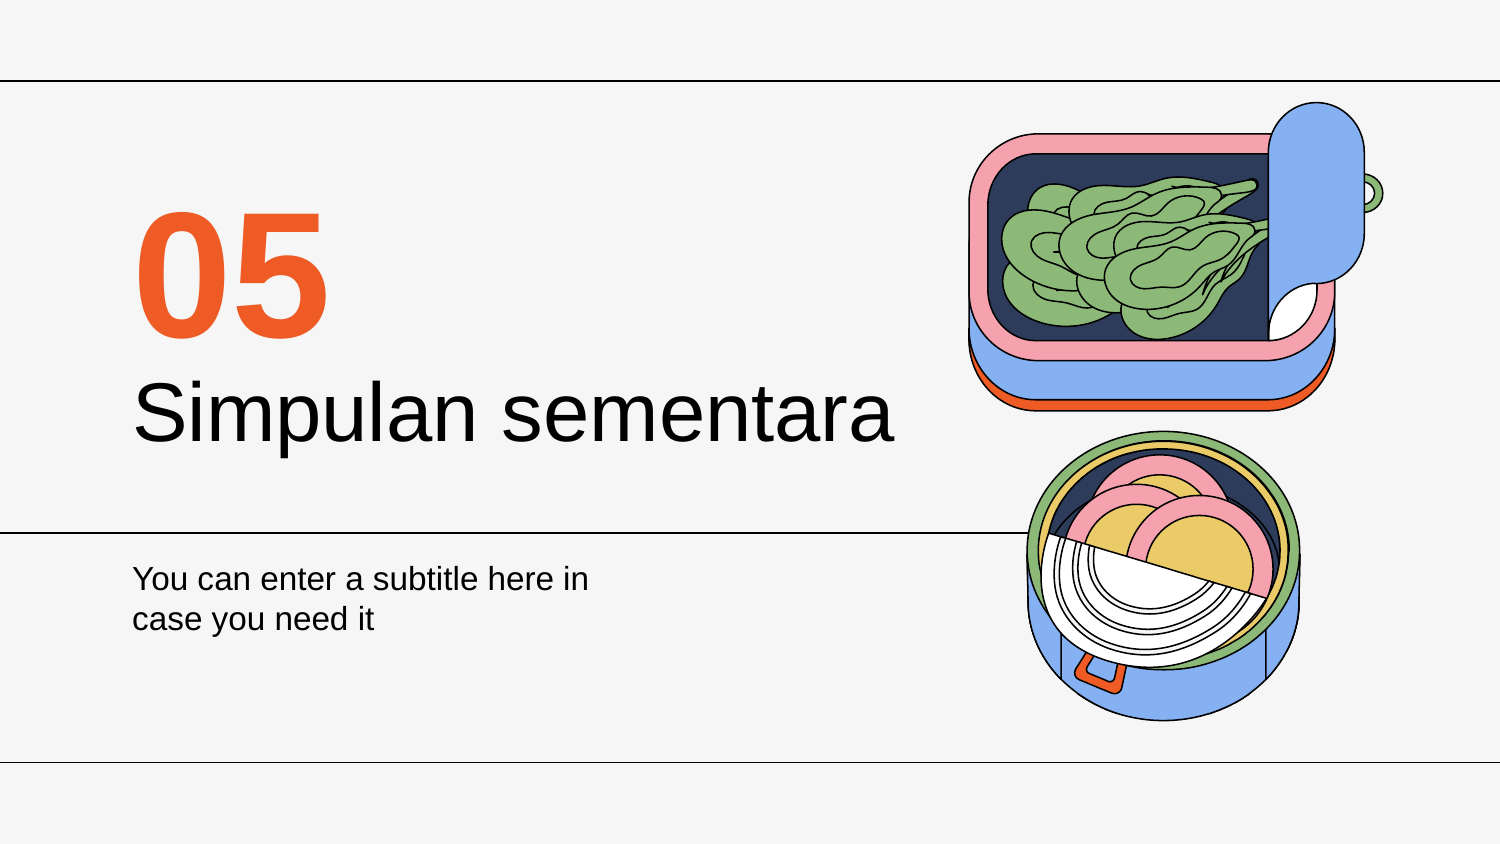

05
# Simpulan sementara

You can enter a subtitle here in case you need it